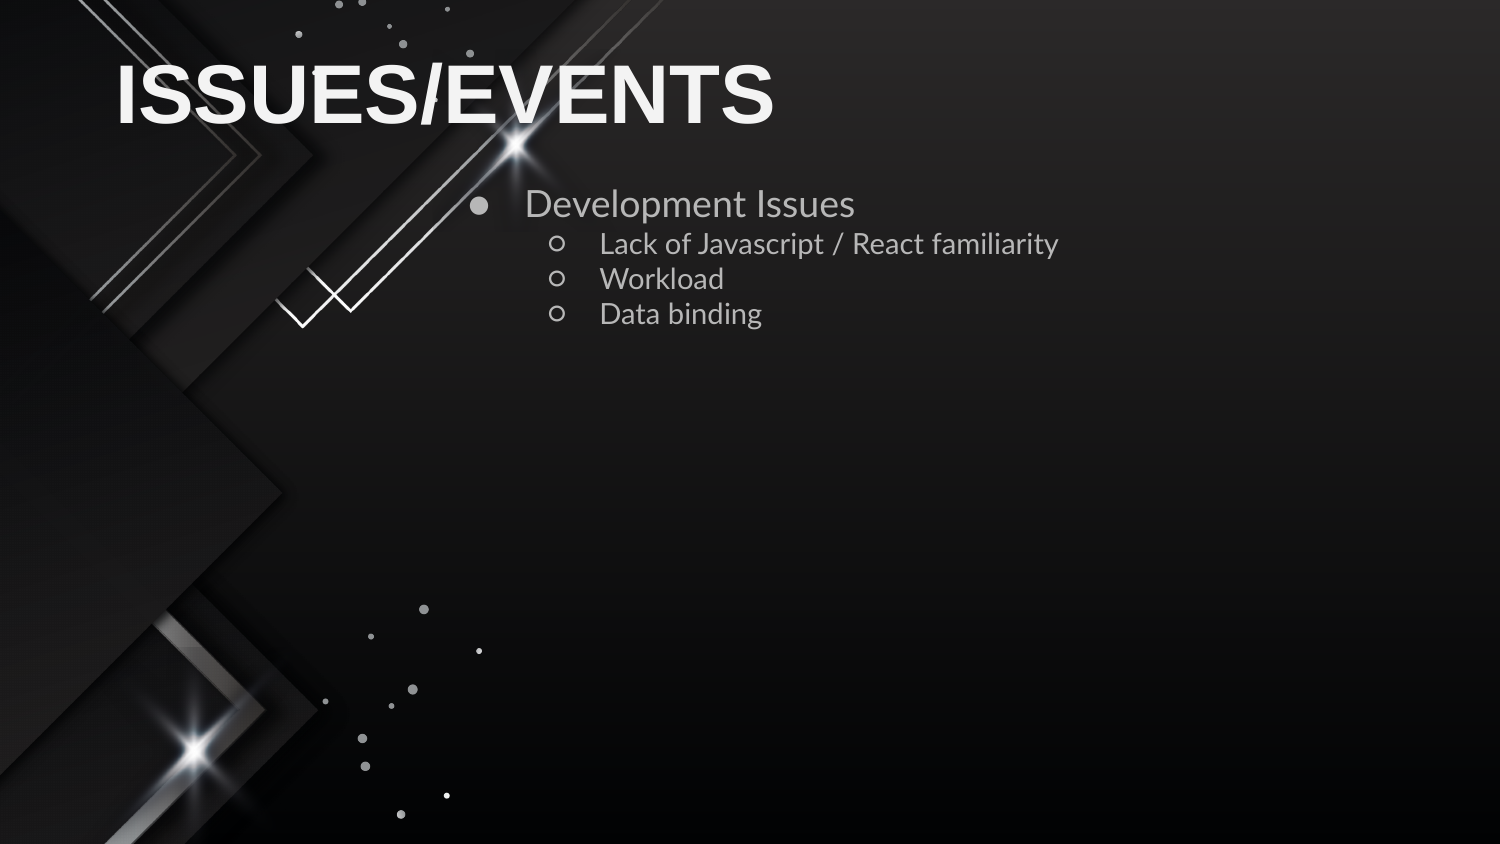

# ISSUES/EVENTS
Development Issues
Lack of Javascript / React familiarity
Workload
Data binding